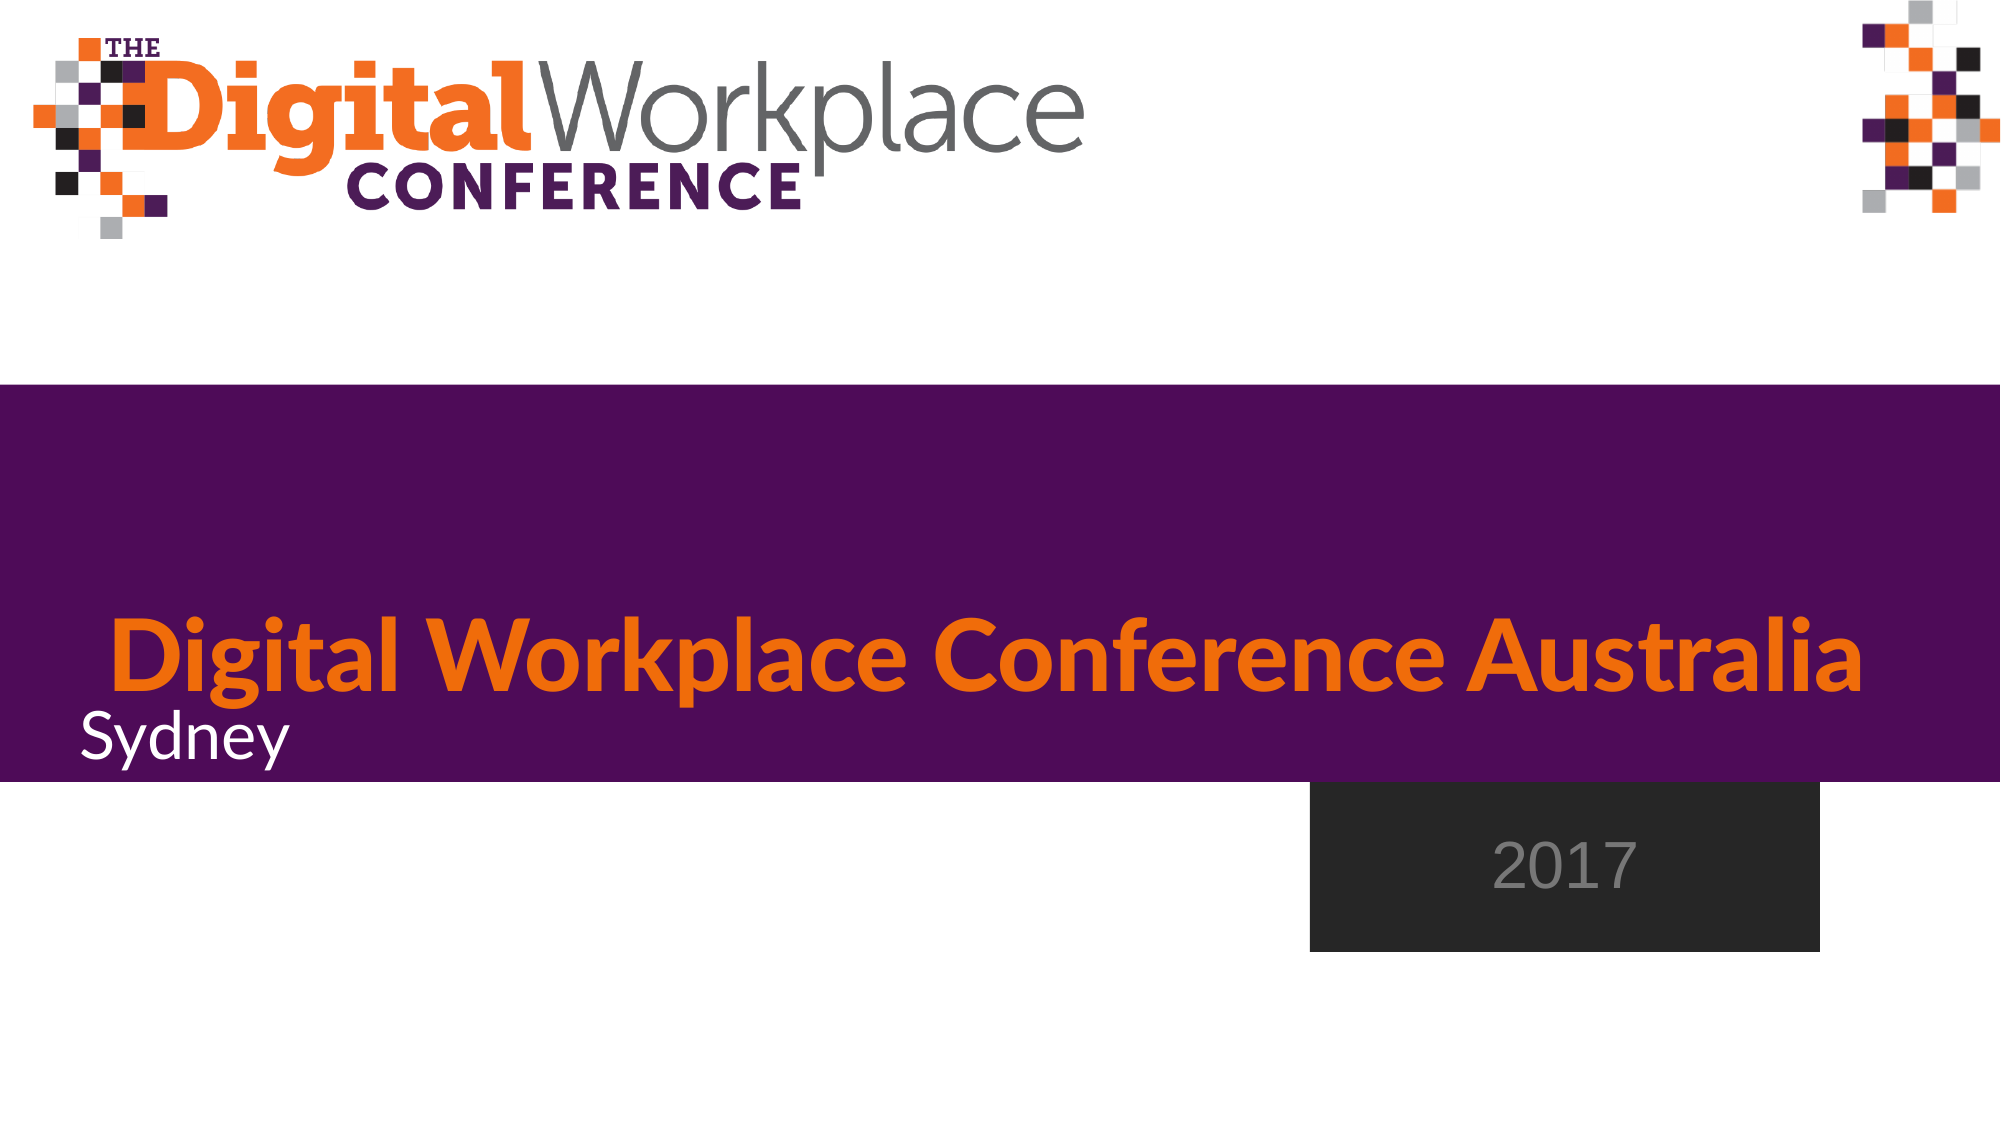

# Digital Workplace Conference Australia
Sydney
2017